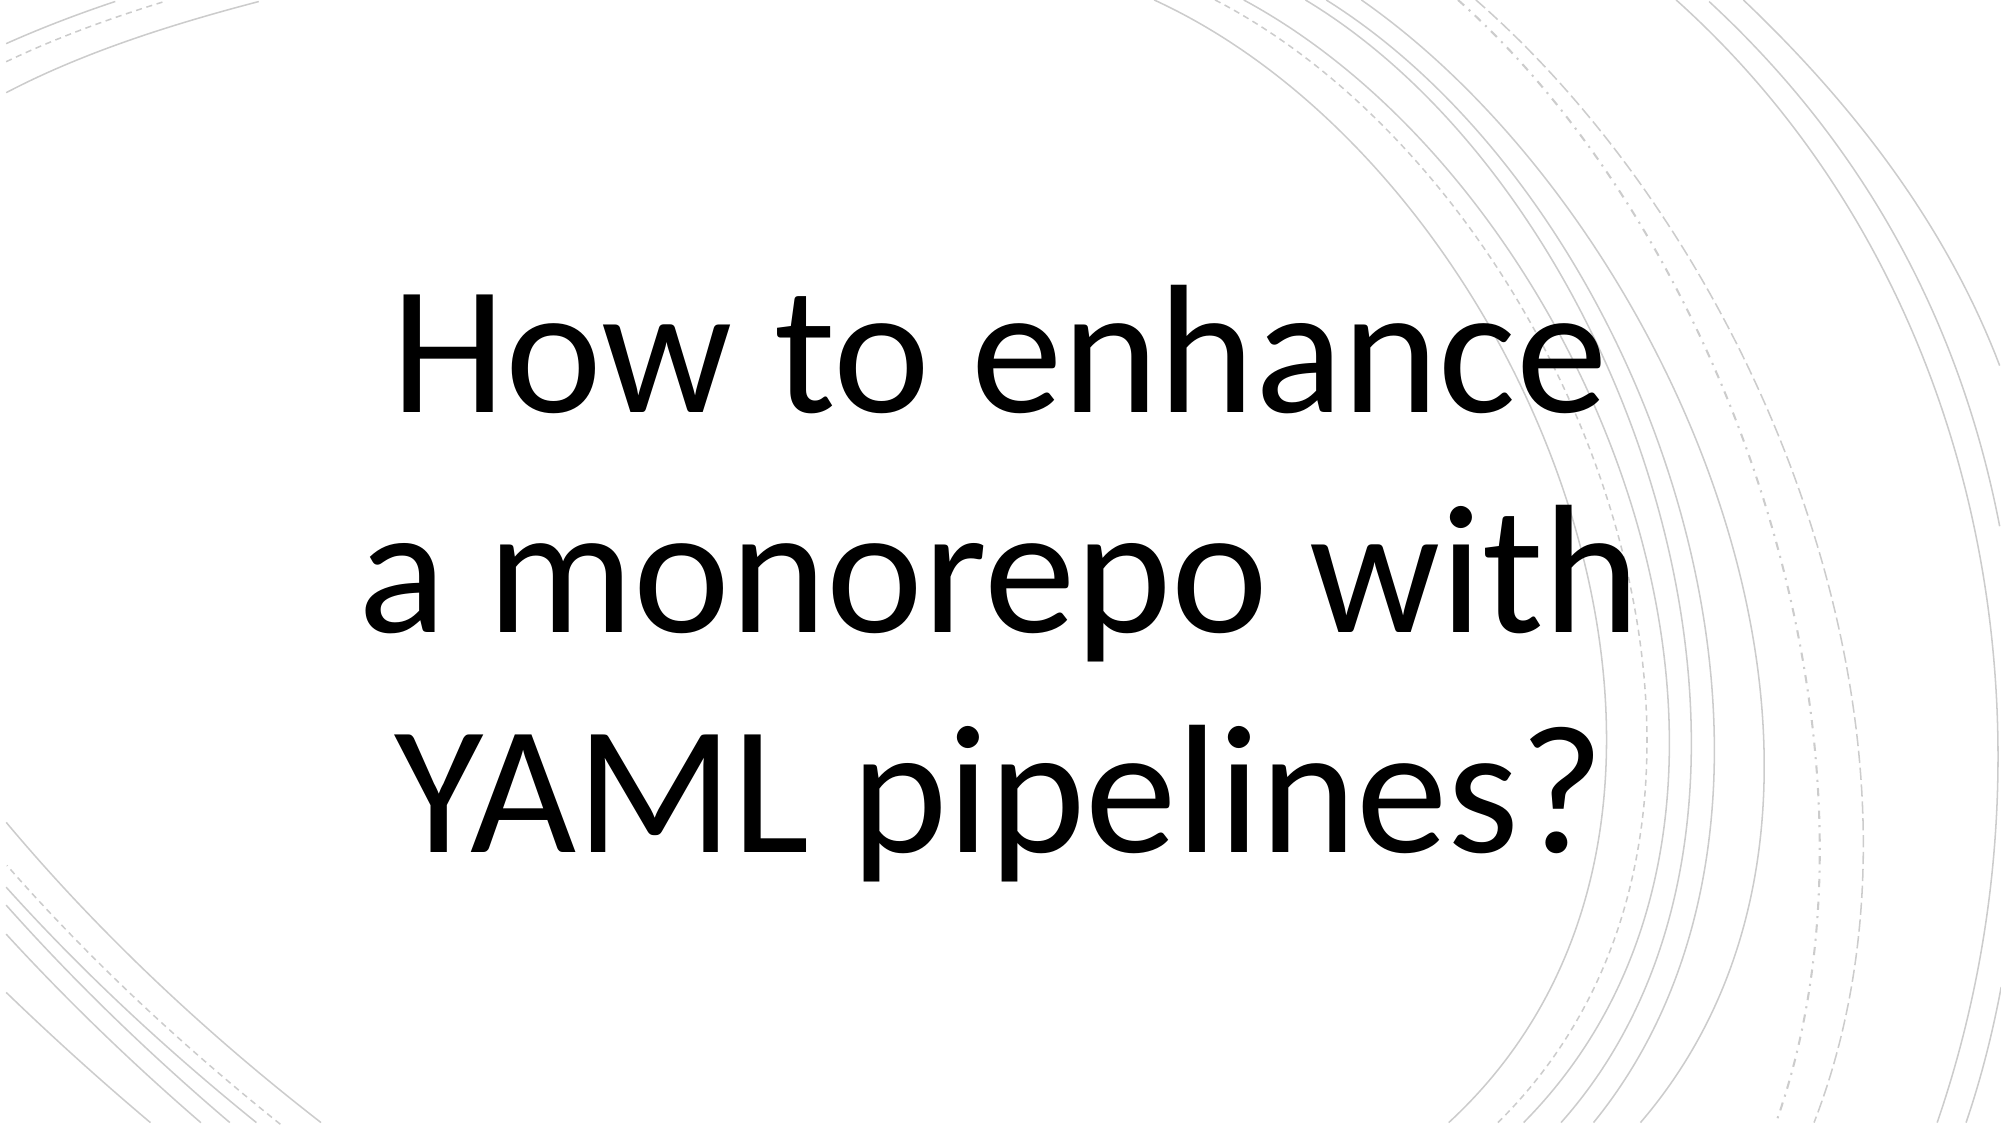

How to enhance a monorepo with YAML pipelines?